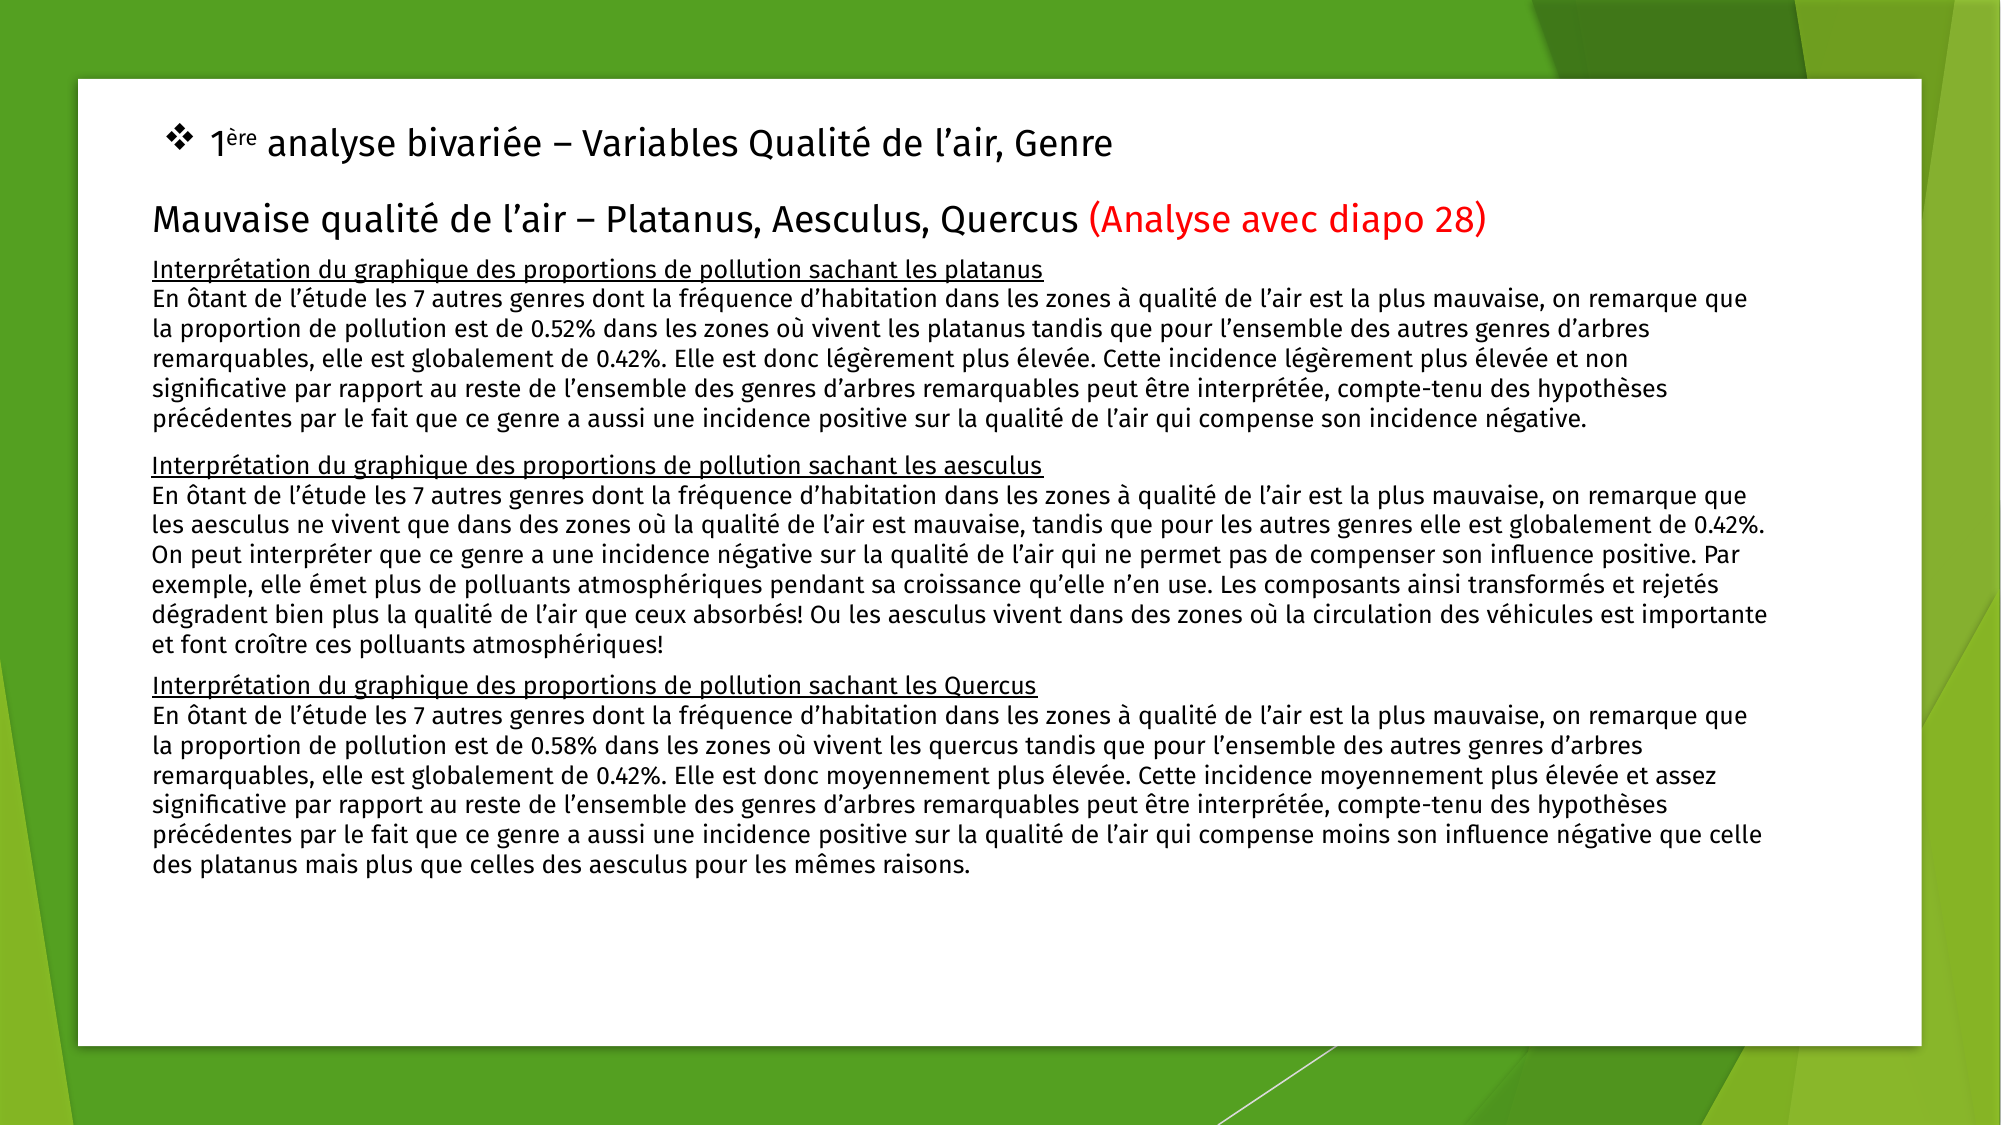

1ère analyse bivariée – Variables Qualité de l’air, Genre
Mauvaise qualité de l’air – Platanus, Aesculus, Quercus (Analyse avec diapo 28)
Interprétation du graphique des proportions de pollution sachant les platanus
En ôtant de l’étude les 7 autres genres dont la fréquence d’habitation dans les zones à qualité de l’air est la plus mauvaise, on remarque que la proportion de pollution est de 0.52% dans les zones où vivent les platanus tandis que pour l’ensemble des autres genres d’arbres remarquables, elle est globalement de 0.42%. Elle est donc légèrement plus élevée. Cette incidence légèrement plus élevée et non significative par rapport au reste de l’ensemble des genres d’arbres remarquables peut être interprétée, compte-tenu des hypothèses précédentes par le fait que ce genre a aussi une incidence positive sur la qualité de l’air qui compense son incidence négative.

Interprétation du graphique des proportions de pollution sachant les aesculus
En ôtant de l’étude les 7 autres genres dont la fréquence d’habitation dans les zones à qualité de l’air est la plus mauvaise, on remarque que les aesculus ne vivent que dans des zones où la qualité de l’air est mauvaise, tandis que pour les autres genres elle est globalement de 0.42%. On peut interpréter que ce genre a une incidence négative sur la qualité de l’air qui ne permet pas de compenser son influence positive. Par exemple, elle émet plus de polluants atmosphériques pendant sa croissance qu’elle n’en use. Les composants ainsi transformés et rejetés dégradent bien plus la qualité de l’air que ceux absorbés! Ou les aesculus vivent dans des zones où la circulation des véhicules est importante et font croître ces polluants atmosphériques!

Interprétation du graphique des proportions de pollution sachant les Quercus
En ôtant de l’étude les 7 autres genres dont la fréquence d’habitation dans les zones à qualité de l’air est la plus mauvaise, on remarque que la proportion de pollution est de 0.58% dans les zones où vivent les quercus tandis que pour l’ensemble des autres genres d’arbres remarquables, elle est globalement de 0.42%. Elle est donc moyennement plus élevée. Cette incidence moyennement plus élevée et assez significative par rapport au reste de l’ensemble des genres d’arbres remarquables peut être interprétée, compte-tenu des hypothèses précédentes par le fait que ce genre a aussi une incidence positive sur la qualité de l’air qui compense moins son influence négative que celle des platanus mais plus que celles des aesculus pour les mêmes raisons.